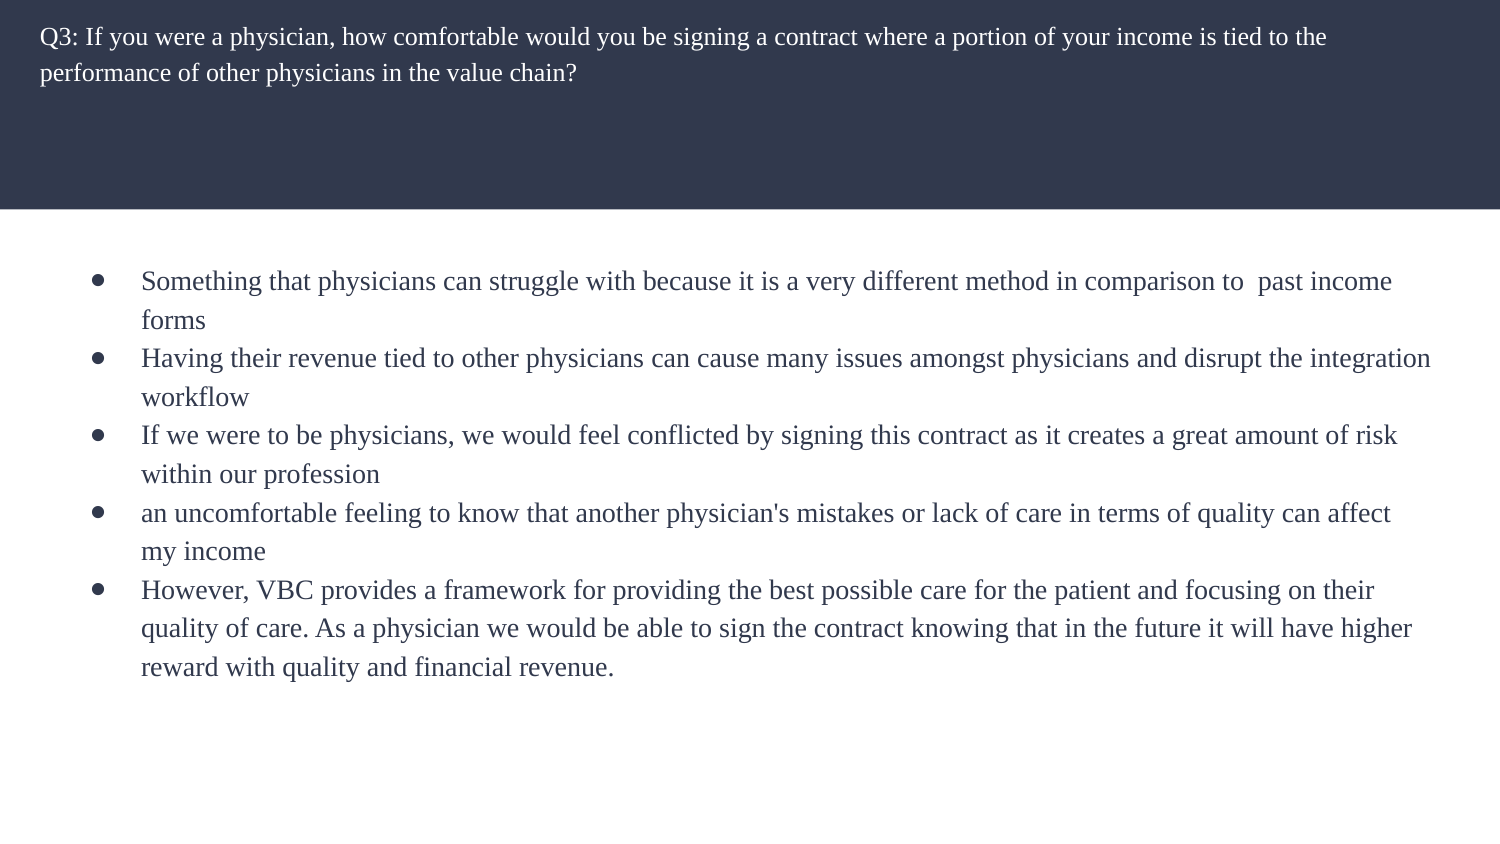

# Q3: If you were a physician, how comfortable would you be signing a contract where a portion of your income is tied to the performance of other physicians in the value chain?

Something that physicians can struggle with because it is a very different method in comparison to  past income forms
Having their revenue tied to other physicians can cause many issues amongst physicians and disrupt the integration workflow
If we were to be physicians, we would feel conflicted by signing this contract as it creates a great amount of risk within our profession
an uncomfortable feeling to know that another physician's mistakes or lack of care in terms of quality can affect my income
However, VBC provides a framework for providing the best possible care for the patient and focusing on their quality of care. As a physician we would be able to sign the contract knowing that in the future it will have higher reward with quality and financial revenue.